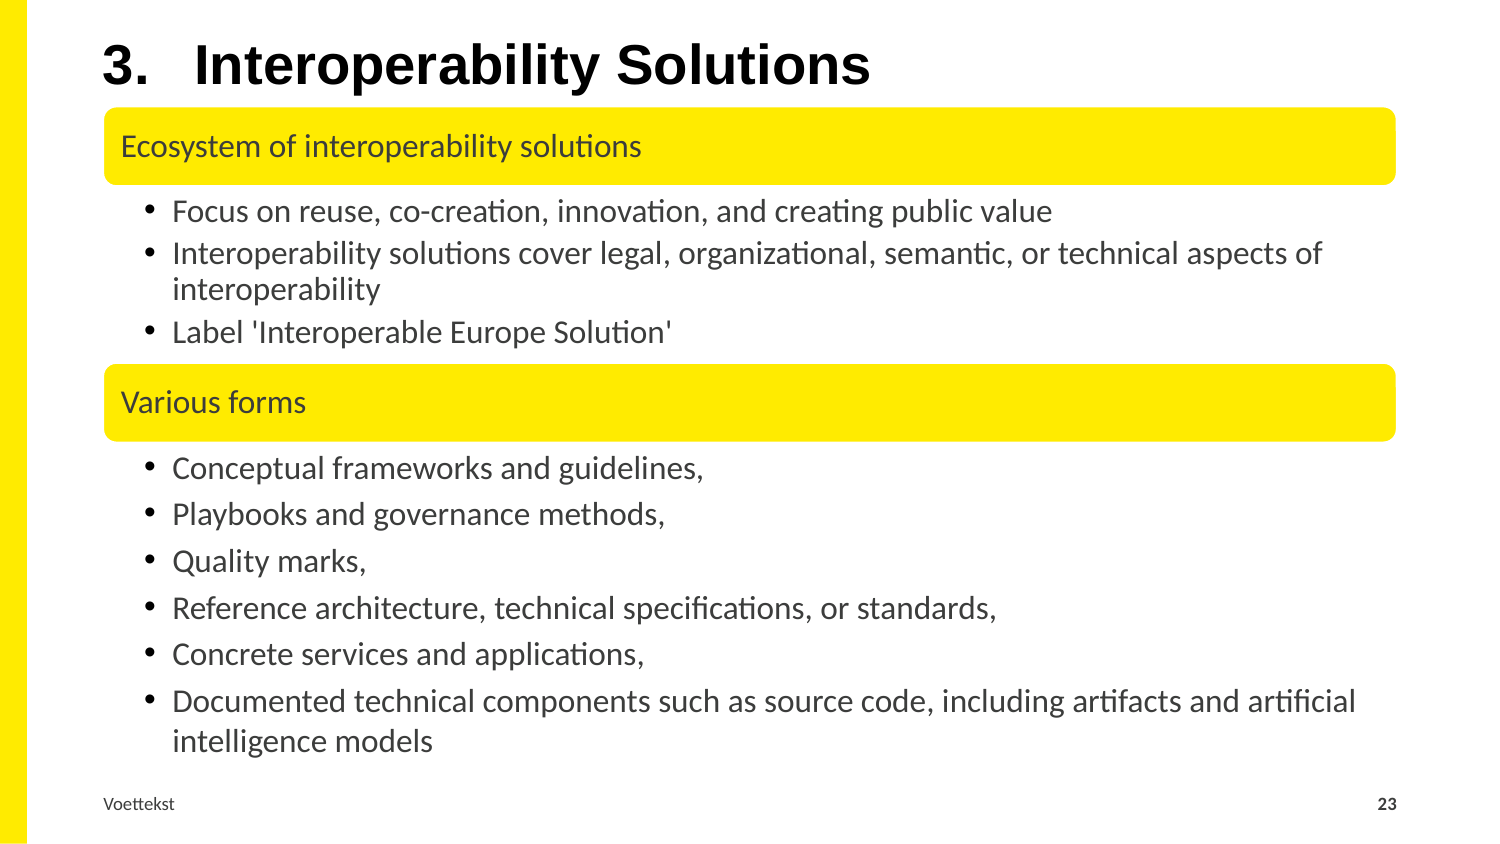

# Interoperability Solutions
Ecosystem of interoperability solutions
Focus on reuse, co-creation, innovation, and creating public value
Interoperability solutions cover legal, organizational, semantic, or technical aspects of interoperability
Label 'Interoperable Europe Solution'
Various forms
Conceptual frameworks and guidelines,
Playbooks and governance methods,
Quality marks,
Reference architecture, technical specifications, or standards,
Concrete services and applications,
Documented technical components such as source code, including artifacts and artificial intelligence models
Voettekst
23